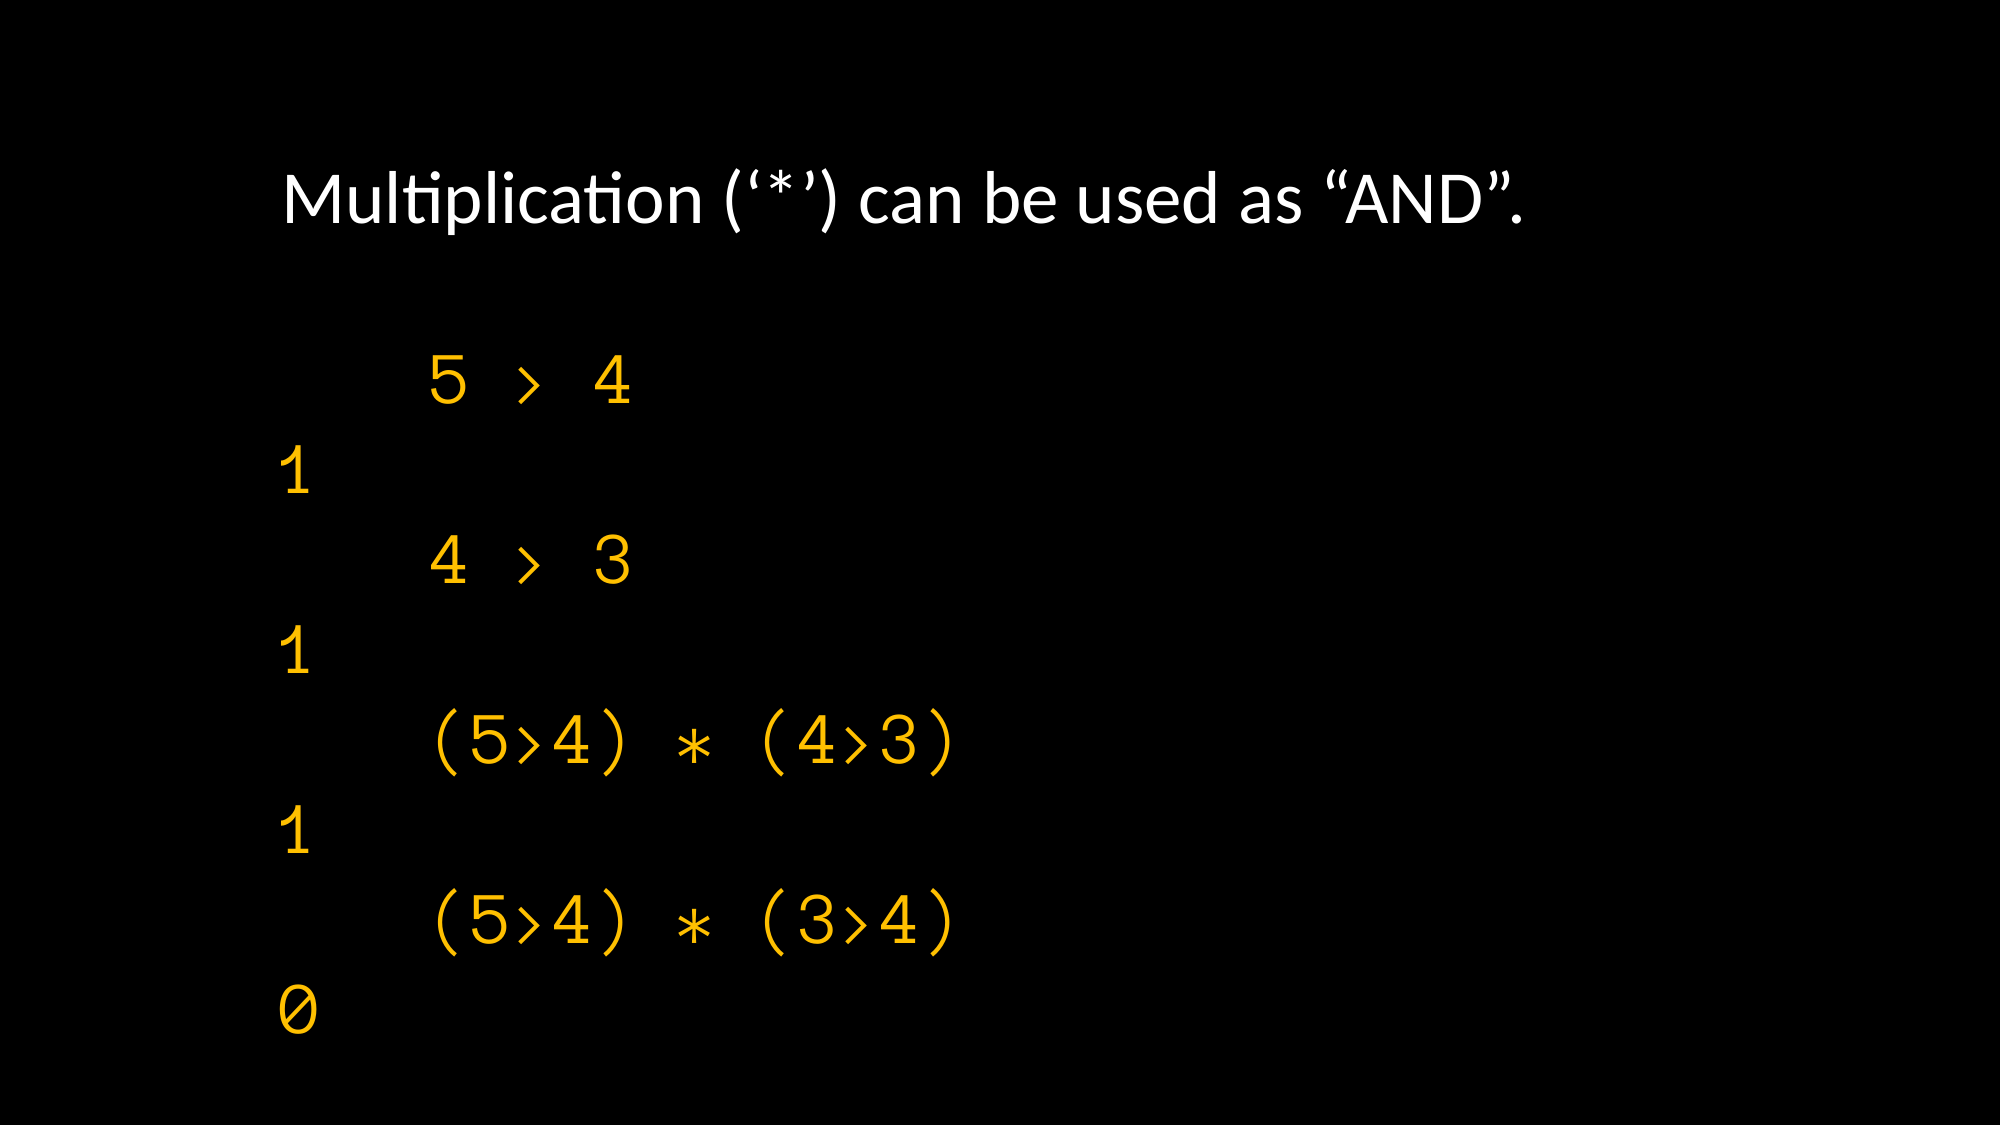

Multiplication (‘*’) can be used as “AND”.
	5 > 4
1
	4 > 3
1
	(5>4) * (4>3)
1
	(5>4) * (3>4)
0